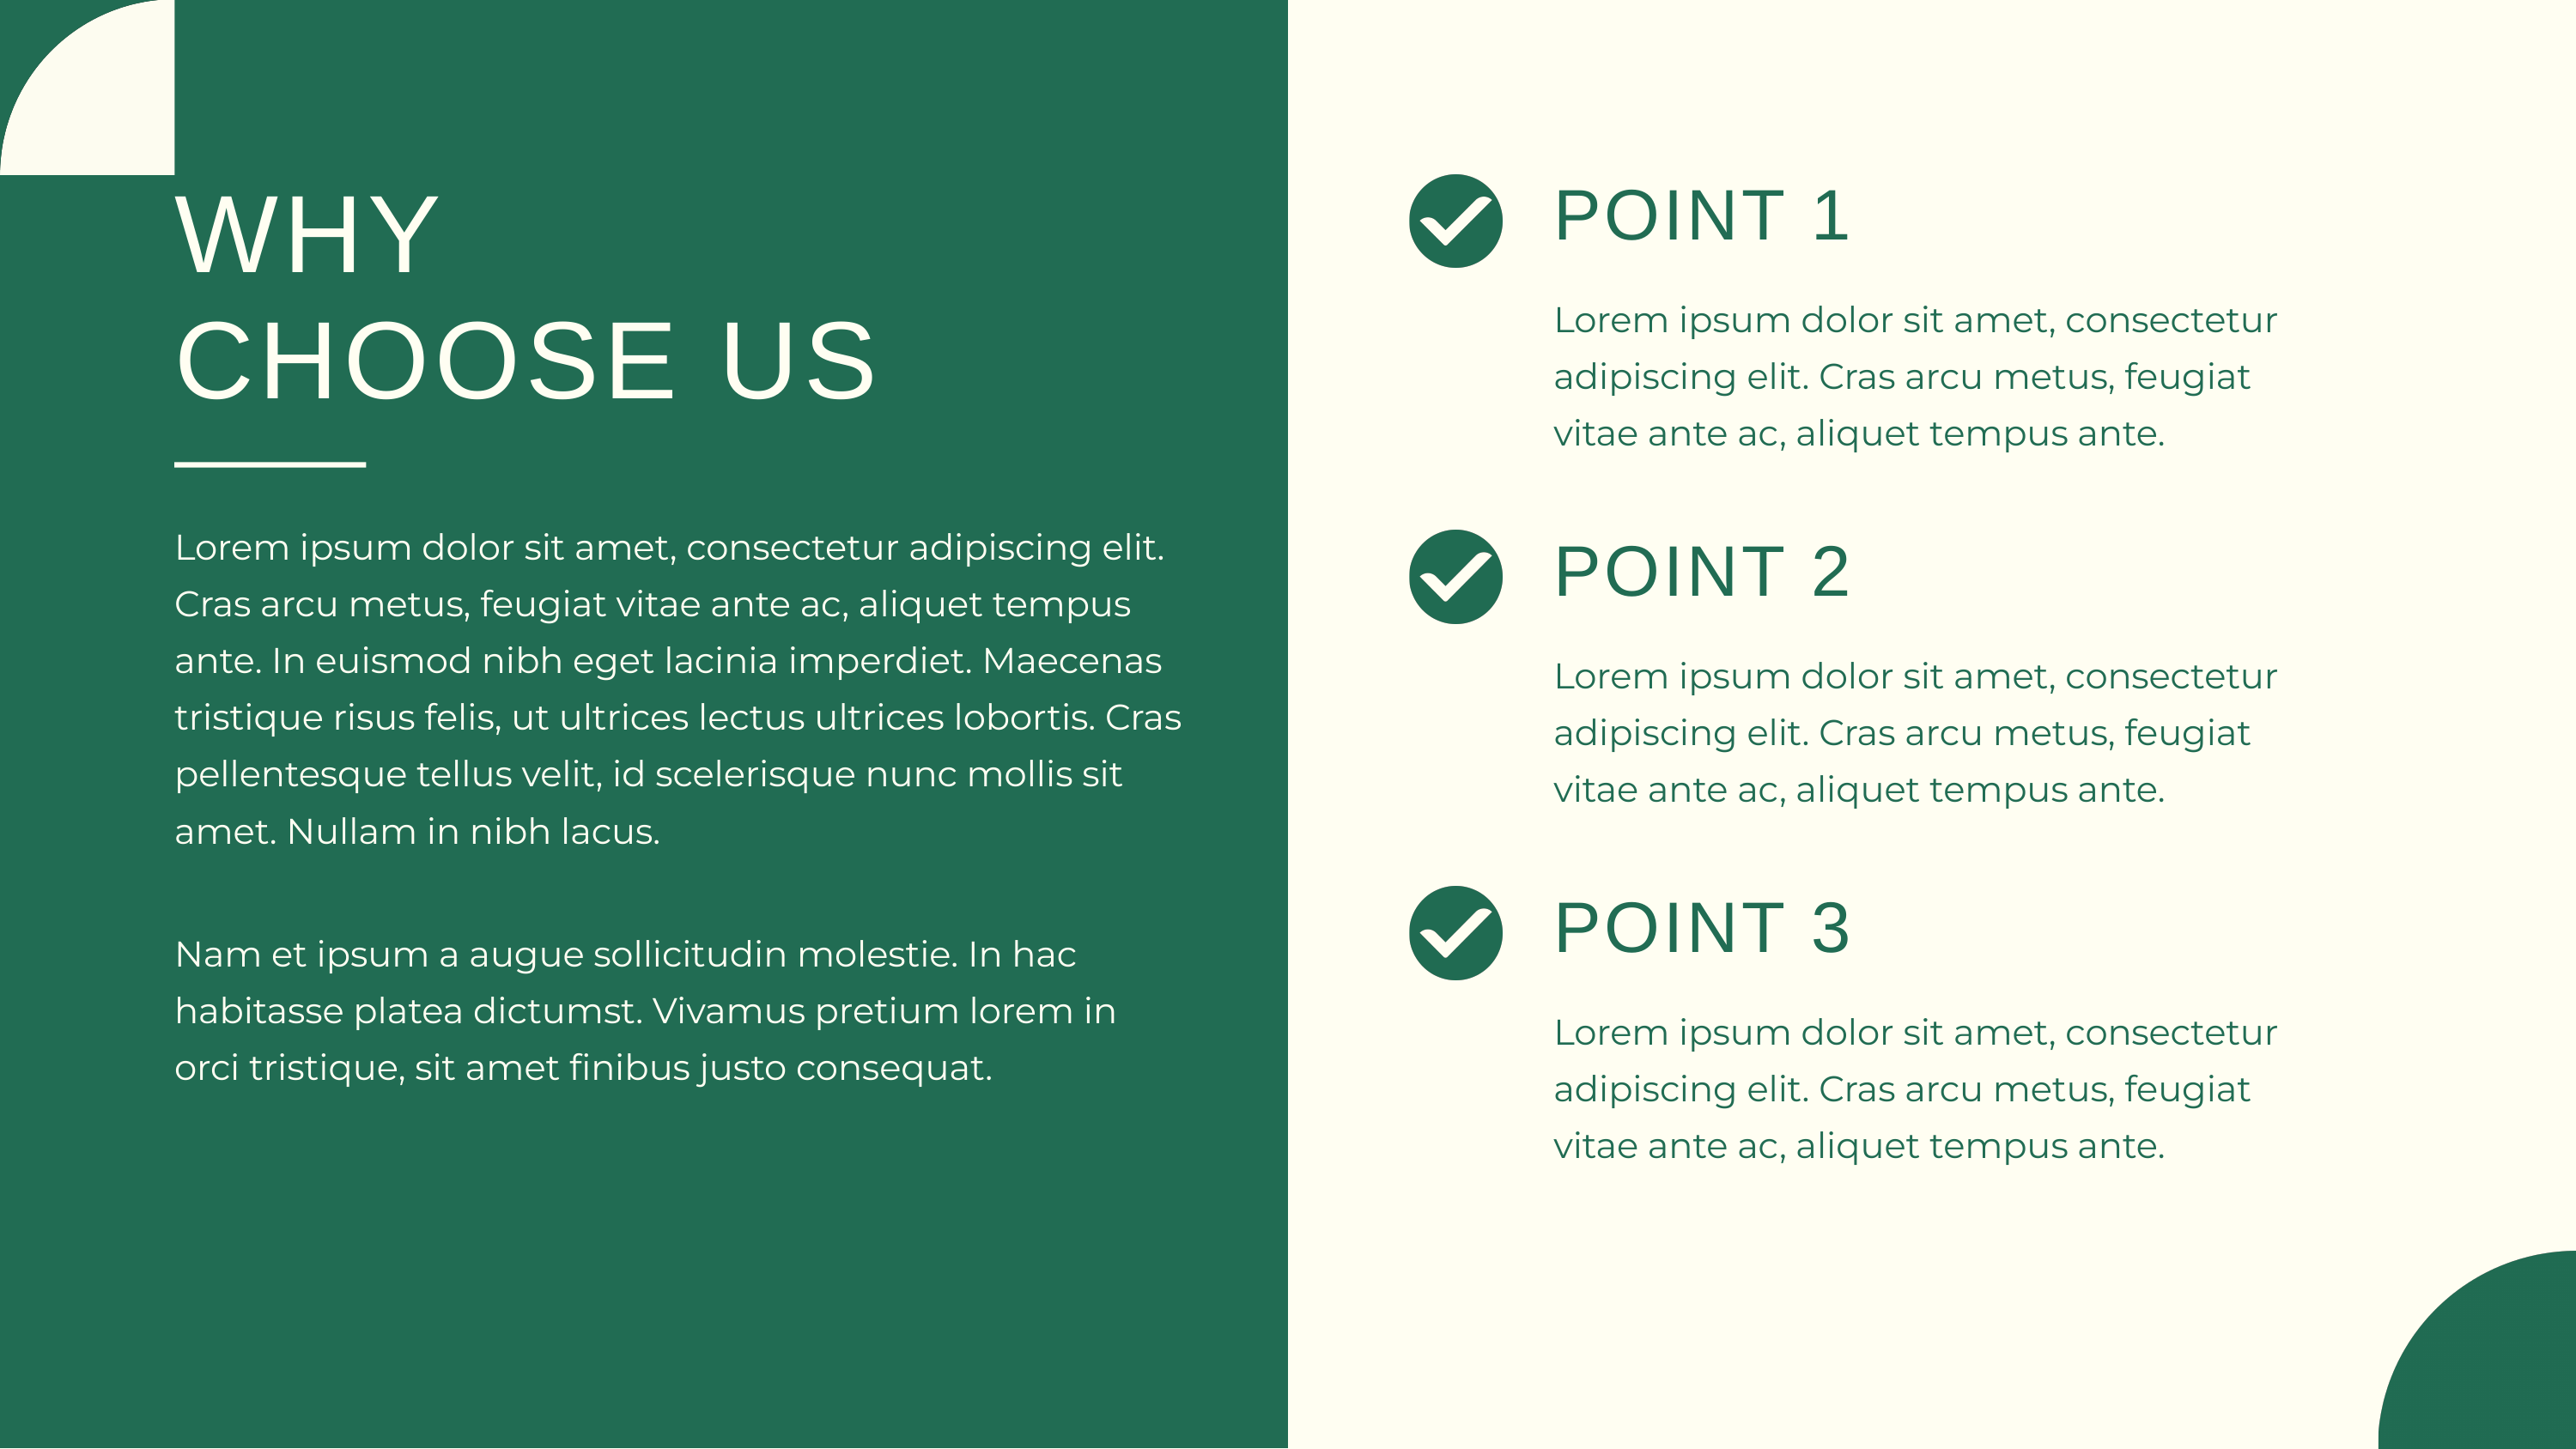

POINT 1
WHY
CHOOSE US

Lorem ipsum dolor sit amet, consectetur adipiscing elit. Cras arcu metus, feugiat vitae ante ac, aliquet tempus ante.

Lorem ipsum dolor sit amet, consectetur adipiscing elit. Cras arcu metus, feugiat vitae ante ac, aliquet tempus ante. In euismod nibh eget lacinia imperdiet. Maecenas tristique risus felis, ut ultrices lectus ultrices lobortis. Cras pellentesque tellus velit, id scelerisque nunc mollis sit amet. Nullam in nibh lacus.
POINT 2

Lorem ipsum dolor sit amet, consectetur adipiscing elit. Cras arcu metus, feugiat vitae ante ac, aliquet tempus ante.
POINT 3

Nam et ipsum a augue sollicitudin molestie. In hac habitasse platea dictumst. Vivamus pretium lorem in orci tristique, sit amet finibus justo consequat.
Lorem ipsum dolor sit amet, consectetur adipiscing elit. Cras arcu metus, feugiat vitae ante ac, aliquet tempus ante.